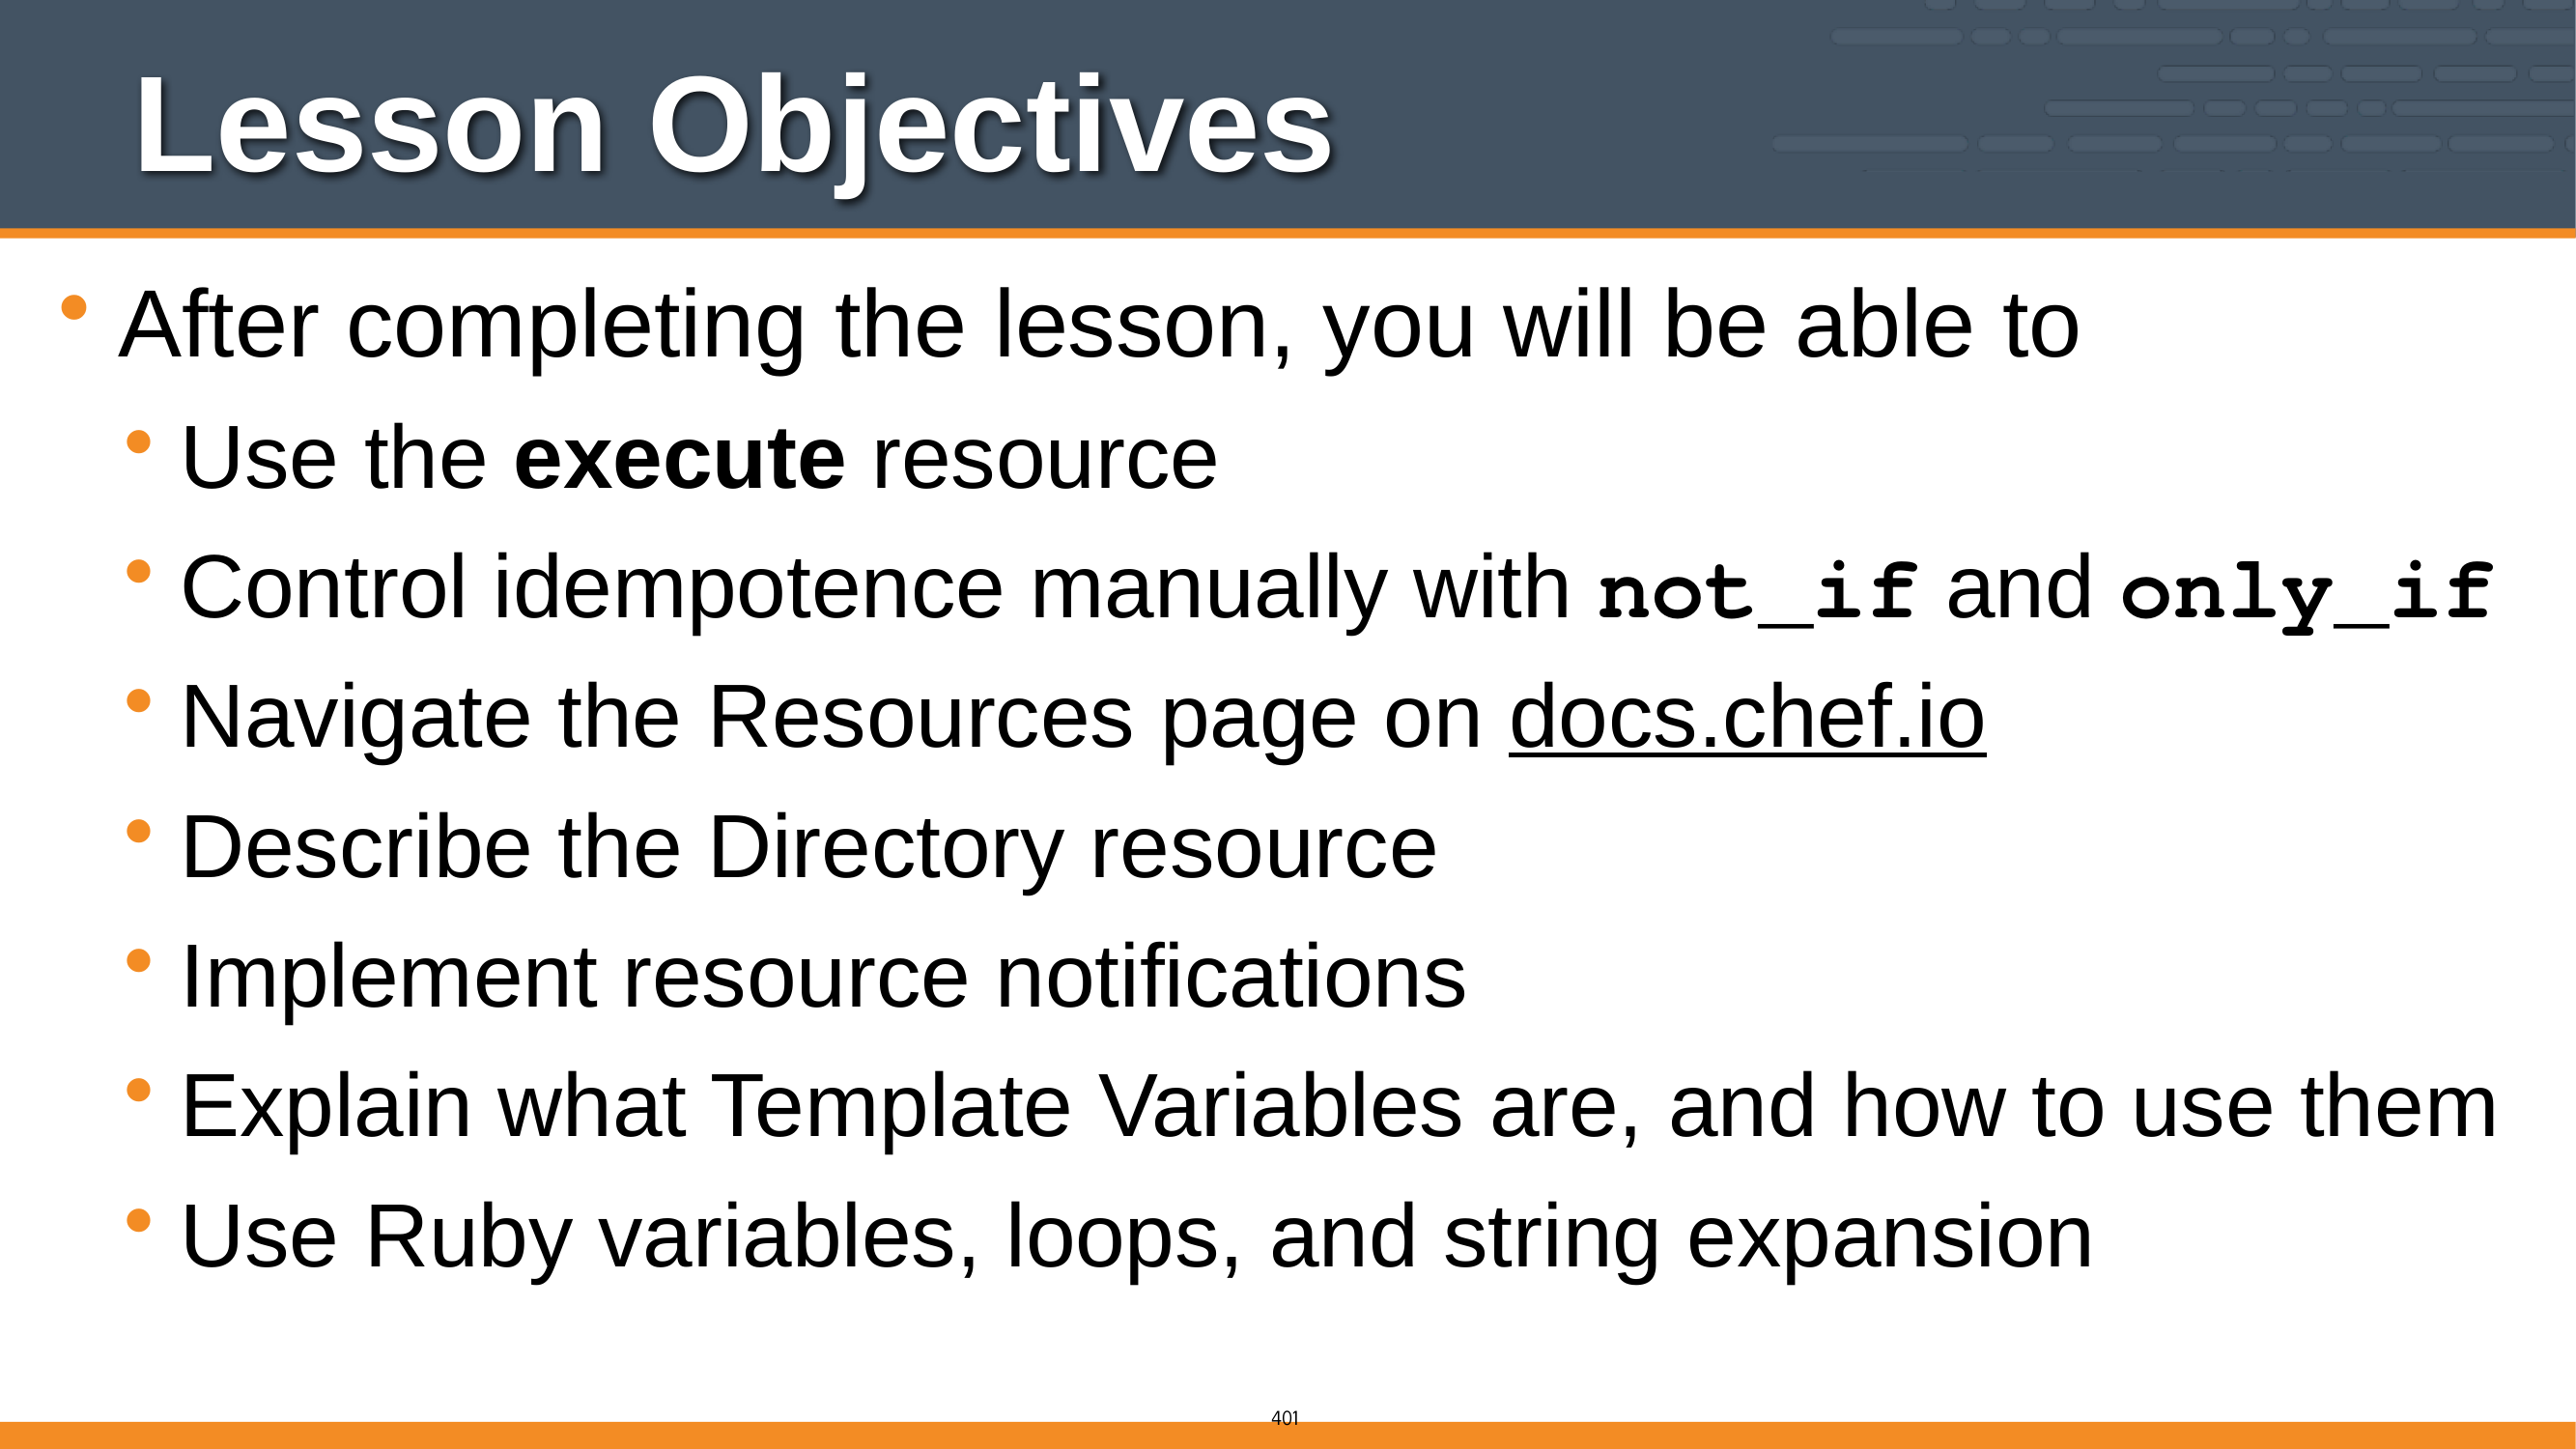

# Lesson Objectives
After completing the lesson, you will be able to
Use the execute resource
Control idempotence manually with not_if and only_if
Navigate the Resources page on docs.chef.io
Describe the Directory resource
Implement resource notifications
Explain what Template Variables are, and how to use them
Use Ruby variables, loops, and string expansion
401